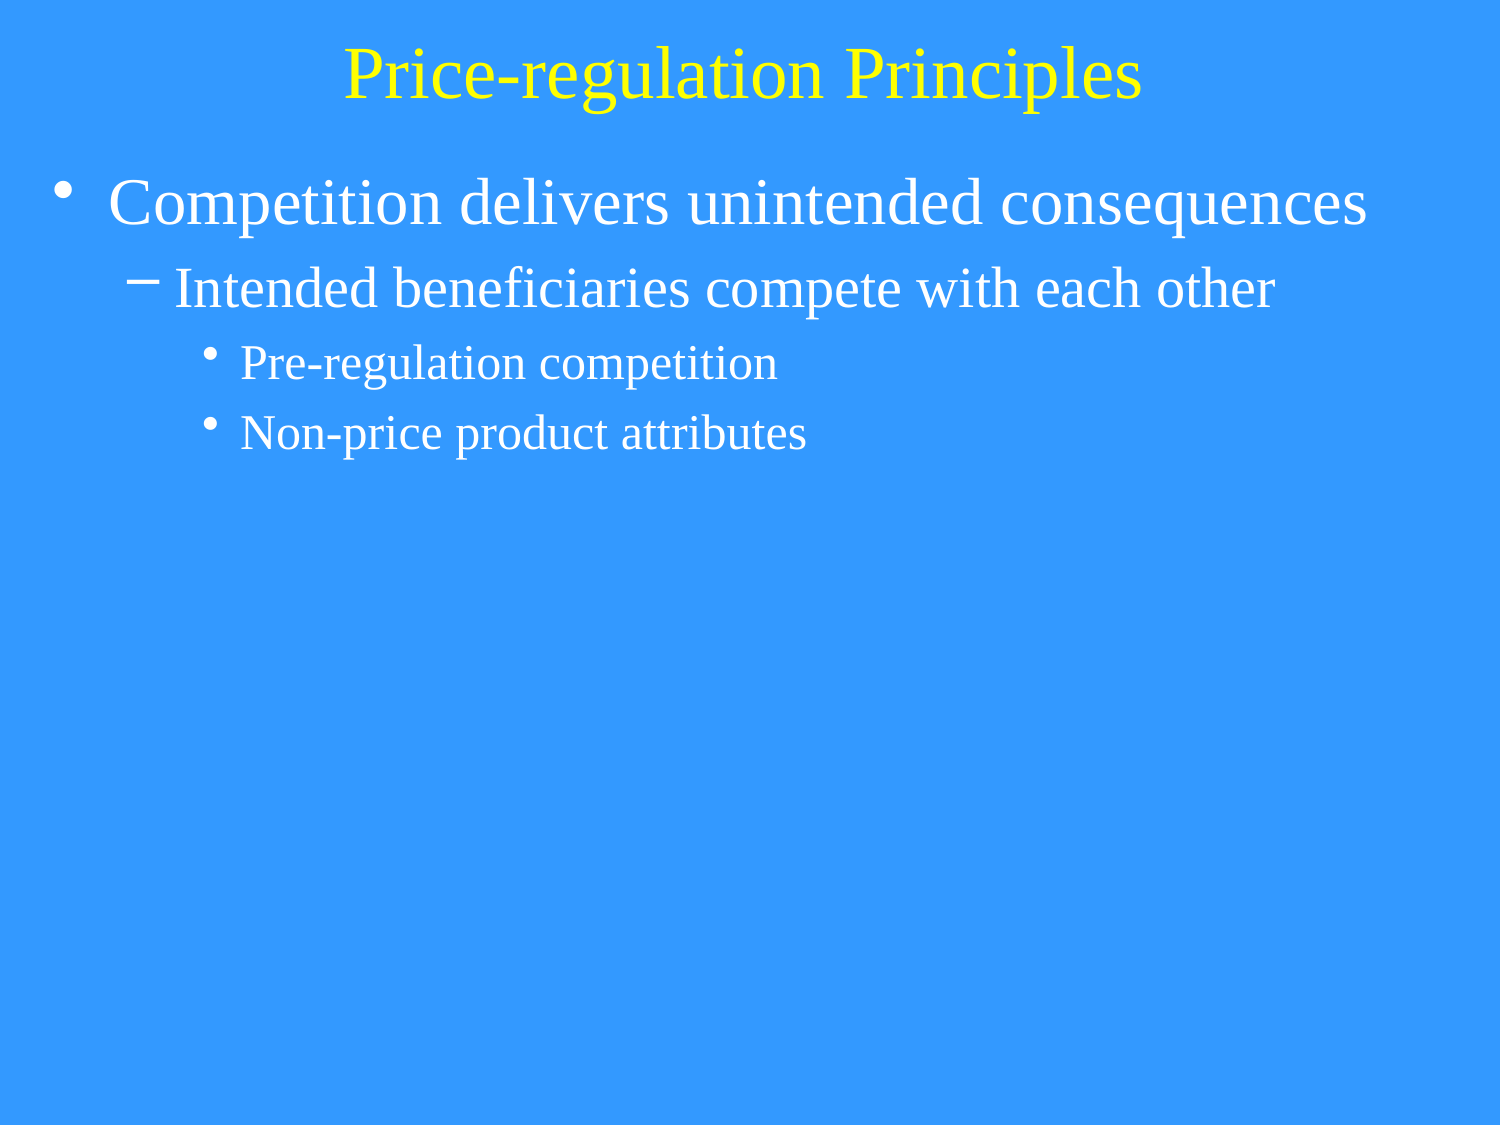

# Price-regulation Principles
Competition delivers unintended consequences
Intended beneficiaries compete with each other
Pre-regulation competition
Non-price product attributes